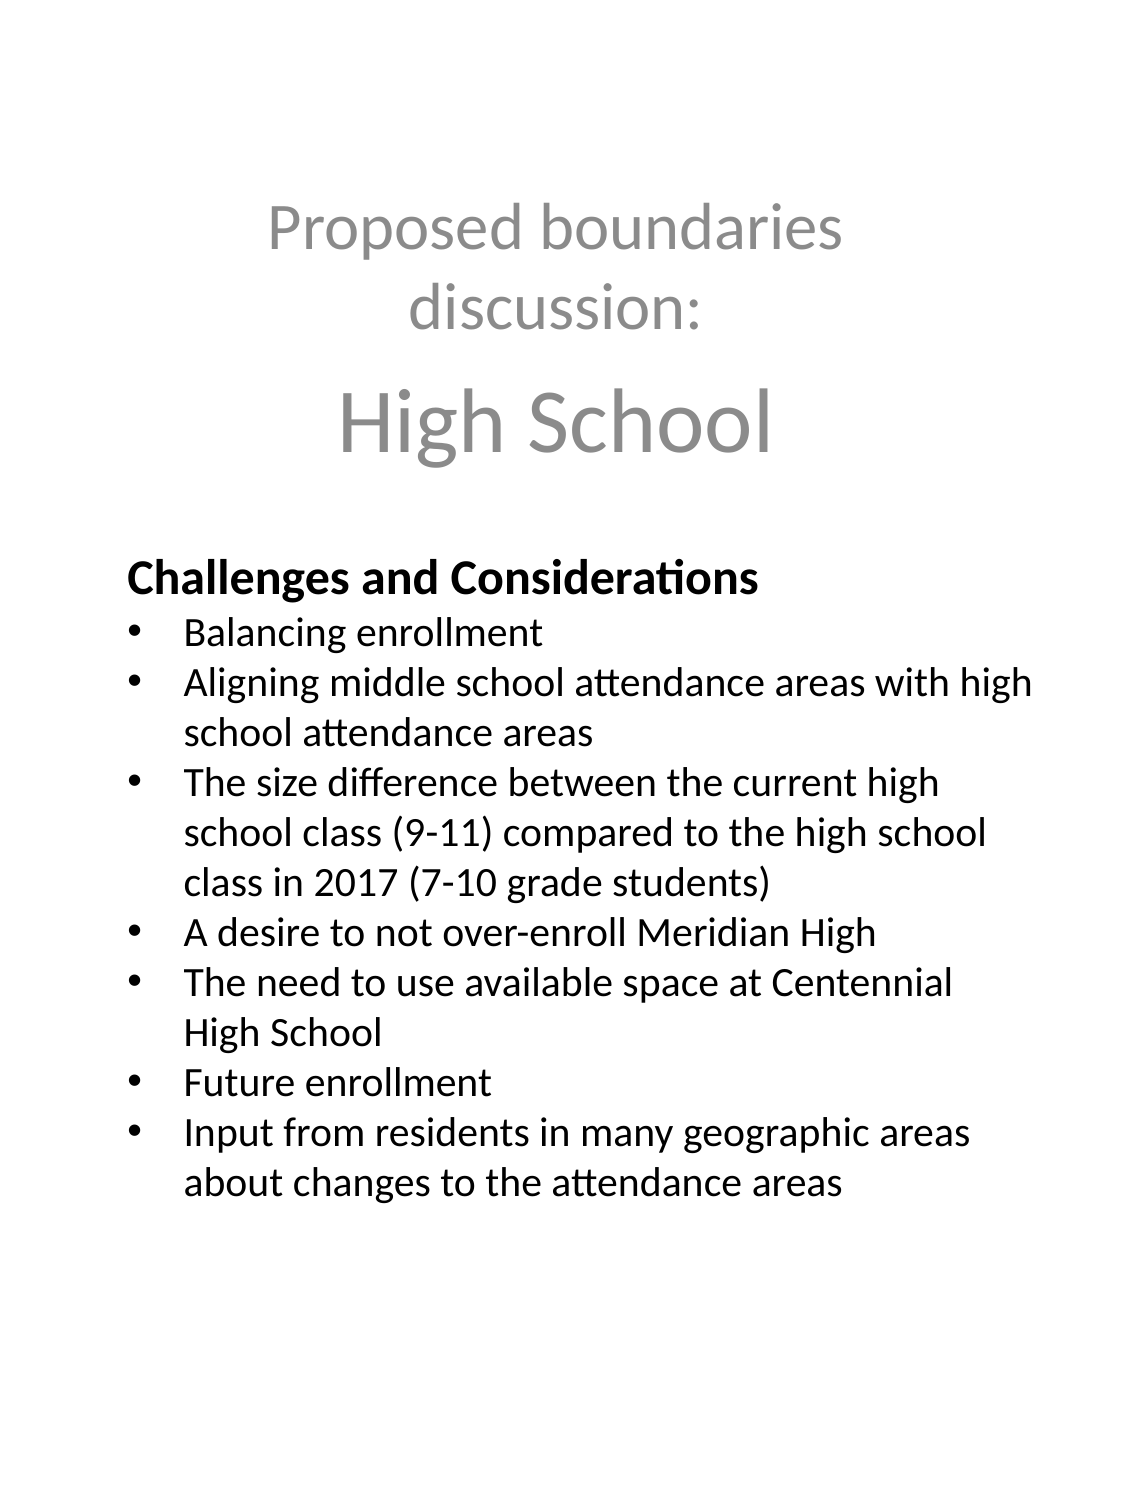

Proposed boundaries discussion:
High School
Challenges and Considerations
Balancing enrollment
Aligning middle school attendance areas with high school attendance areas
The size difference between the current high school class (9-11) compared to the high school class in 2017 (7-10 grade students)
A desire to not over-enroll Meridian High
The need to use available space at Centennial High School
Future enrollment
Input from residents in many geographic areas about changes to the attendance areas